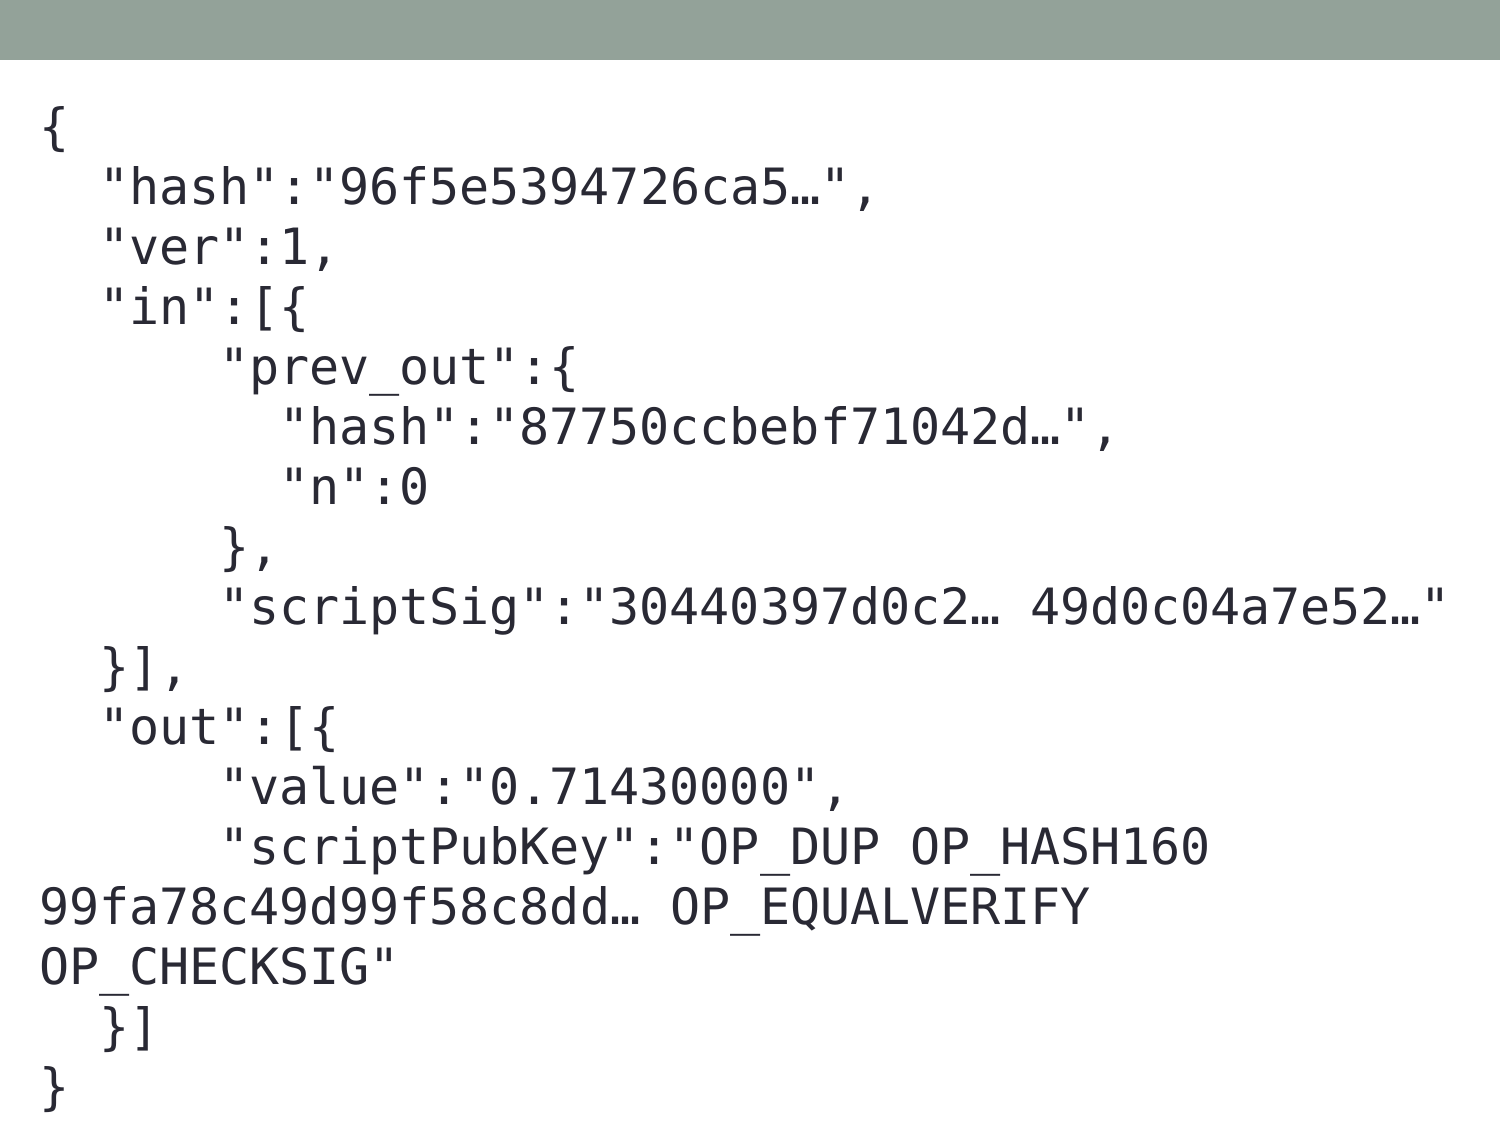

{
  "hash":"96f5e5394726ca5…",
  "ver":1,
  "in":[{
      "prev_out":{
        "hash":"87750ccbebf71042d…",
        "n":0
      },
      "scriptSig":"30440397d0c2… 49d0c04a7e52…"
  }],
  "out":[{
      "value":"0.71430000",
      "scriptPubKey":"OP_DUP OP_HASH160 99fa78c49d99f58c8dd… OP_EQUALVERIFY OP_CHECKSIG"
  }]
}